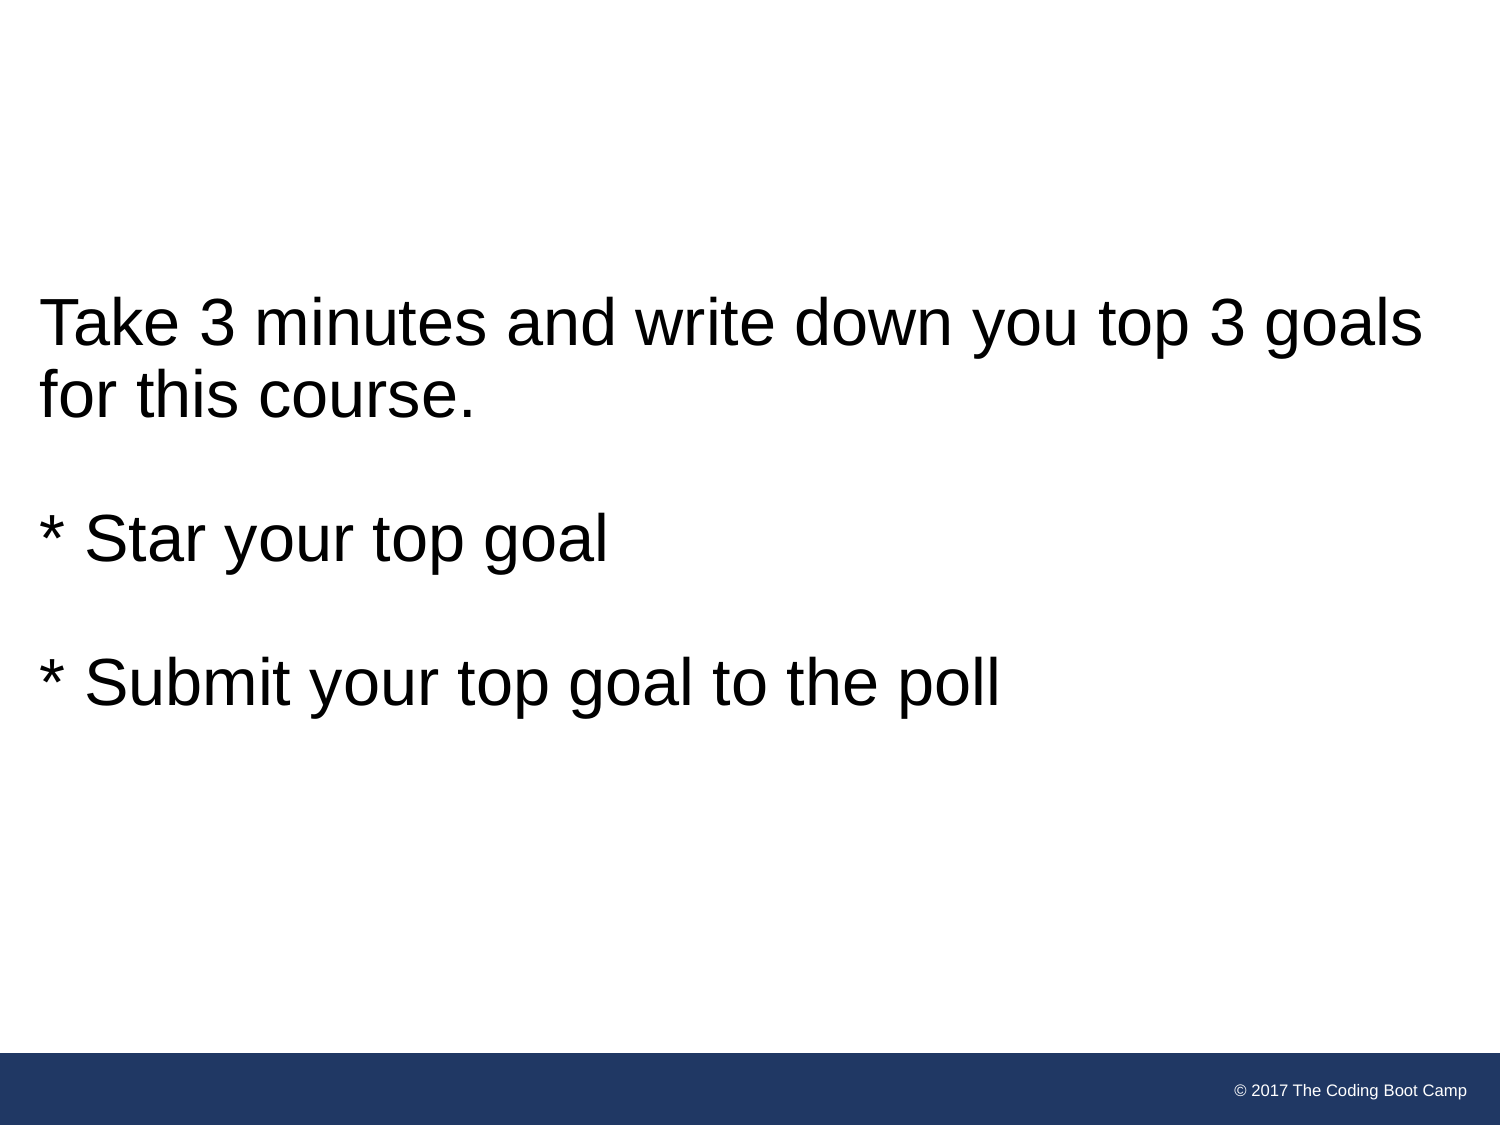

# Take 3 minutes and write down you top 3 goals for this course. * Star your top goal * Submit your top goal to the poll